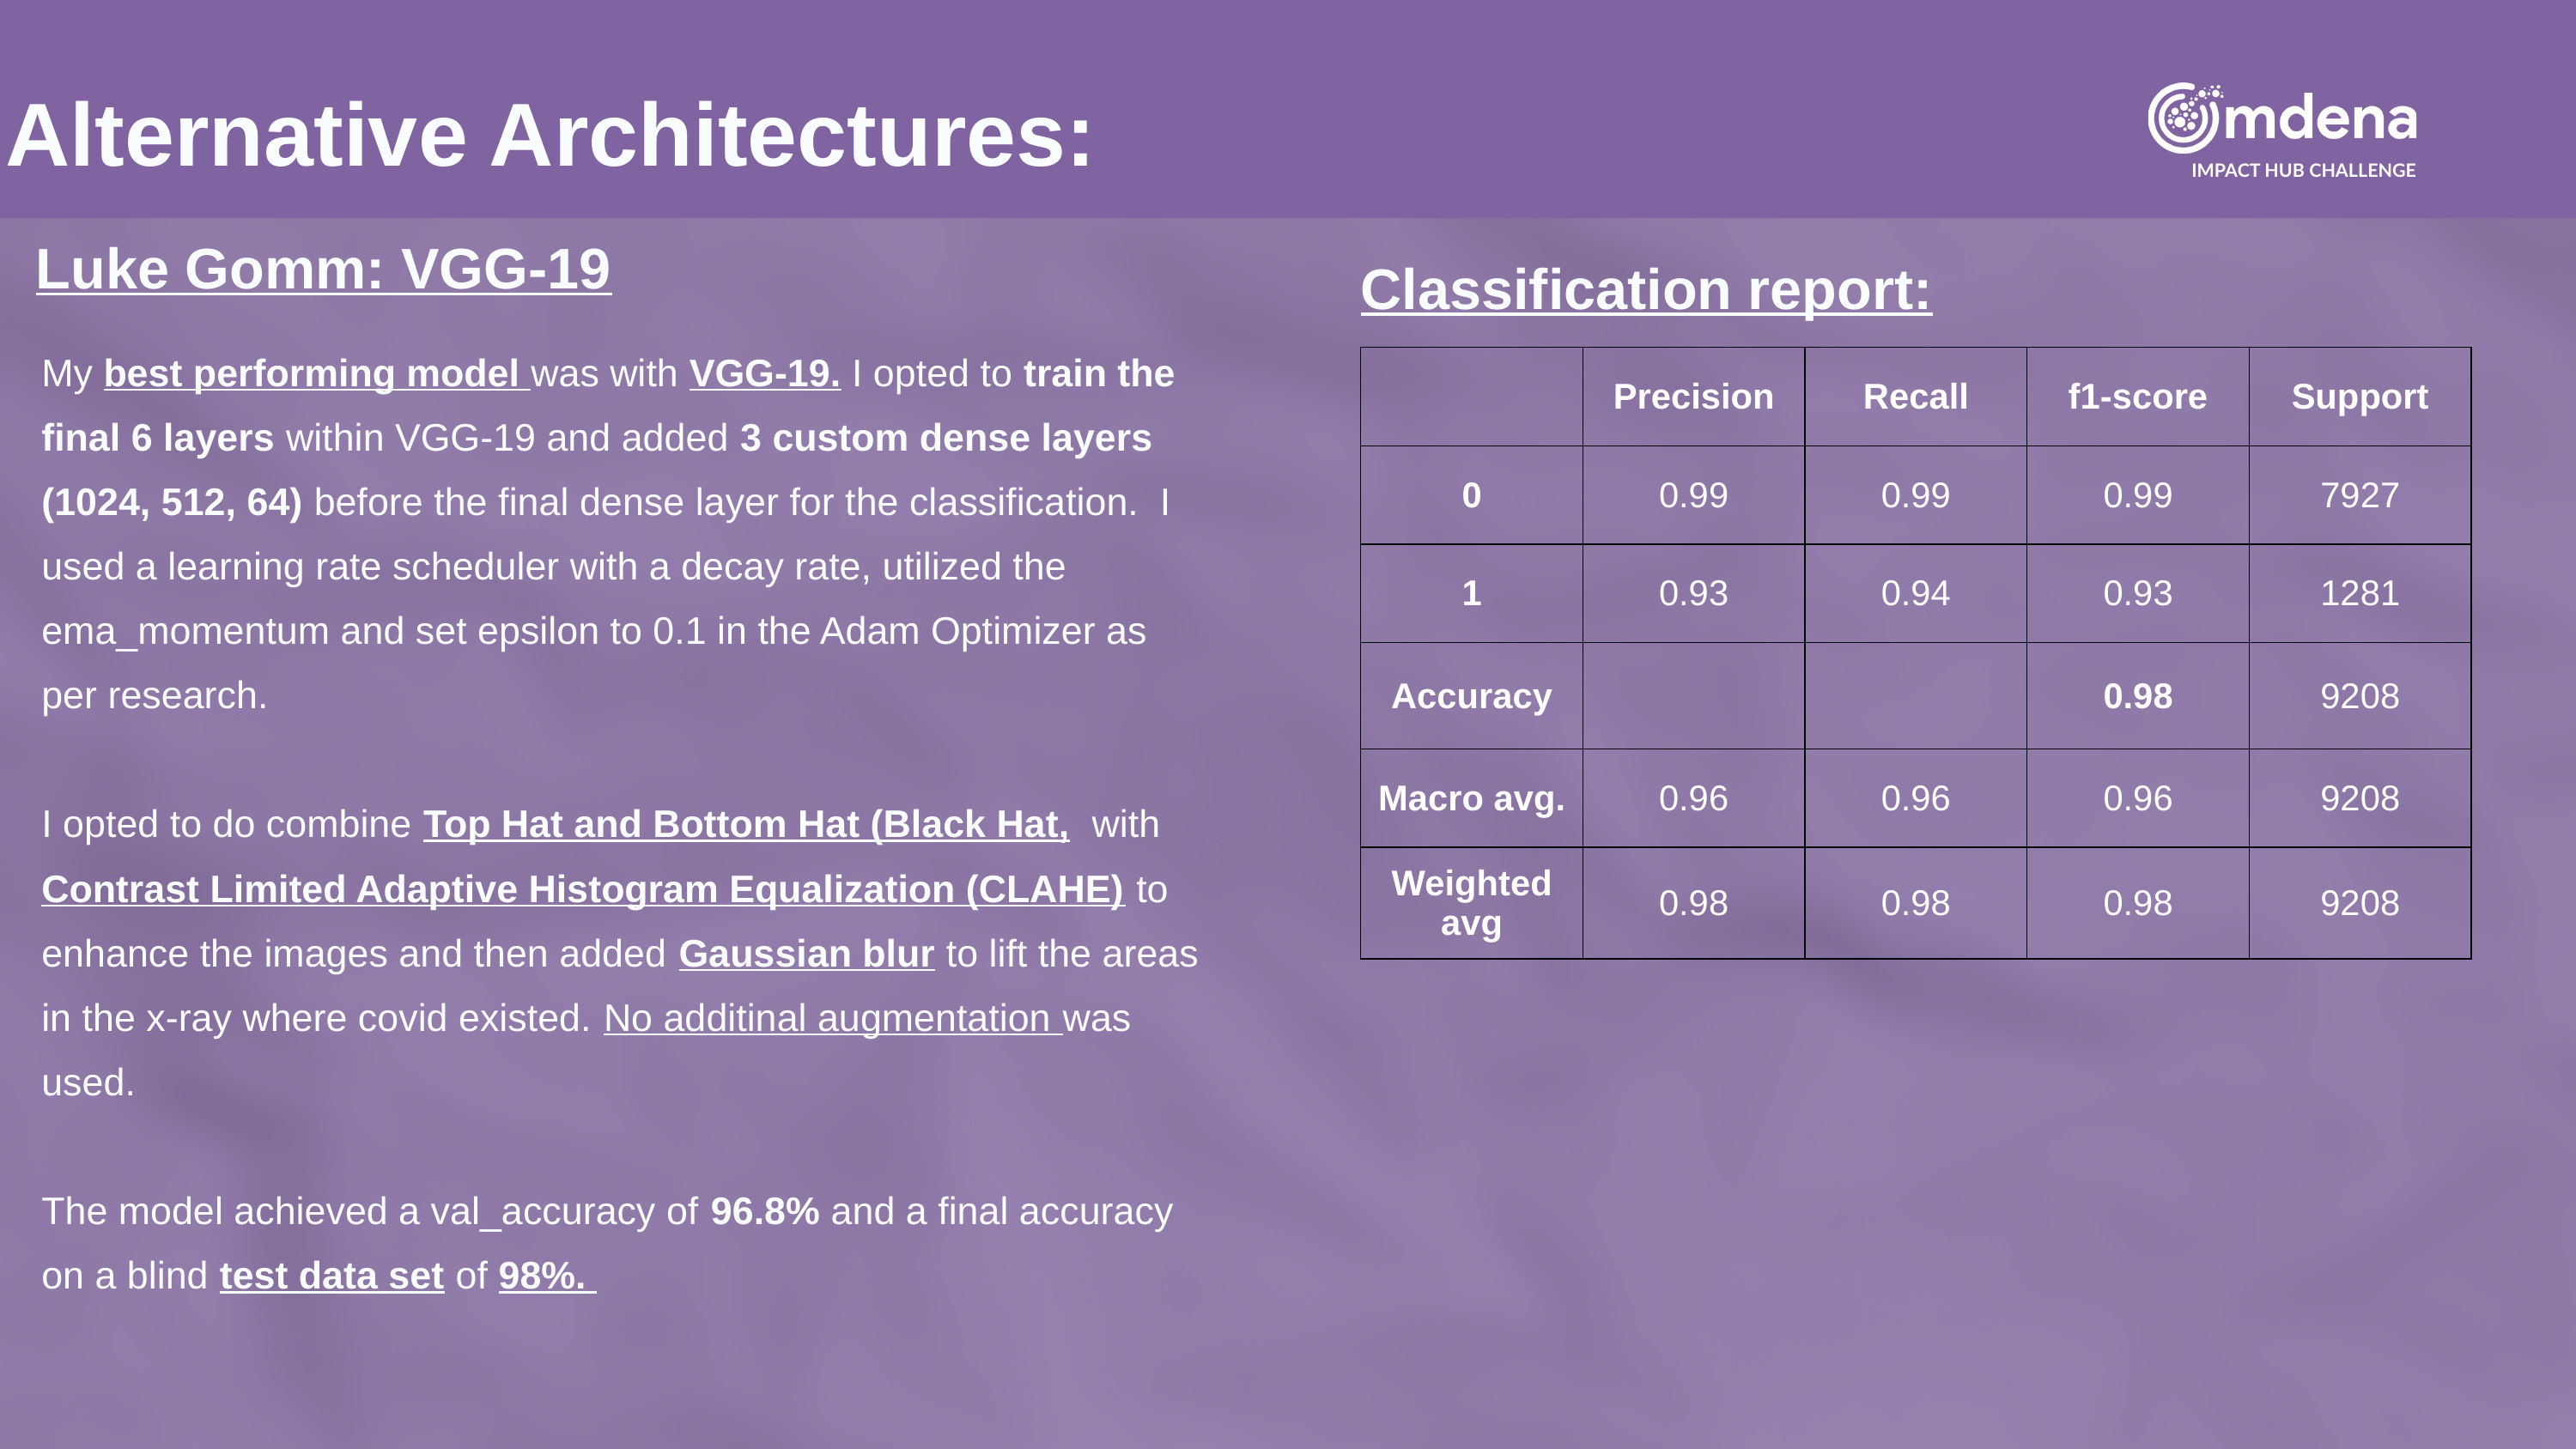

Alternative Architectures:

IMPACT HUB CHALLENGE
Luke Gomm: VGG-19
My best performing model was with VGG-19. I opted to train the final 6 layers within VGG-19 and added 3 custom dense layers (1024, 512, 64) before the final dense layer for the classification.  I used a learning rate scheduler with a decay rate, utilized the ema_momentum and set epsilon to 0.1 in the Adam Optimizer as per research.

I opted to do combine Top Hat and Bottom Hat (Black Hat,  with Contrast Limited Adaptive Histogram Equalization (CLAHE) to enhance the images and then added Gaussian blur to lift the areas in the x-ray where covid existed. No additinal augmentation was used.

The model achieved a val_accuracy of 96.8% and a final accuracy on a blind test data set of 98%.

Classification report:
|  | Precision | Recall | f1-score | Support |
| --- | --- | --- | --- | --- |
| 0 | 0.99 | 0.99 | 0.99 | 7927 |
| 1 | 0.93 | 0.94 | 0.93 | 1281 |
| Accuracy |  |  | 0.98 | 9208 |
| Macro avg. | 0.96 | 0.96 | 0.96 | 9208 |
| Weighted avg | 0.98 | 0.98 | 0.98 | 9208 |